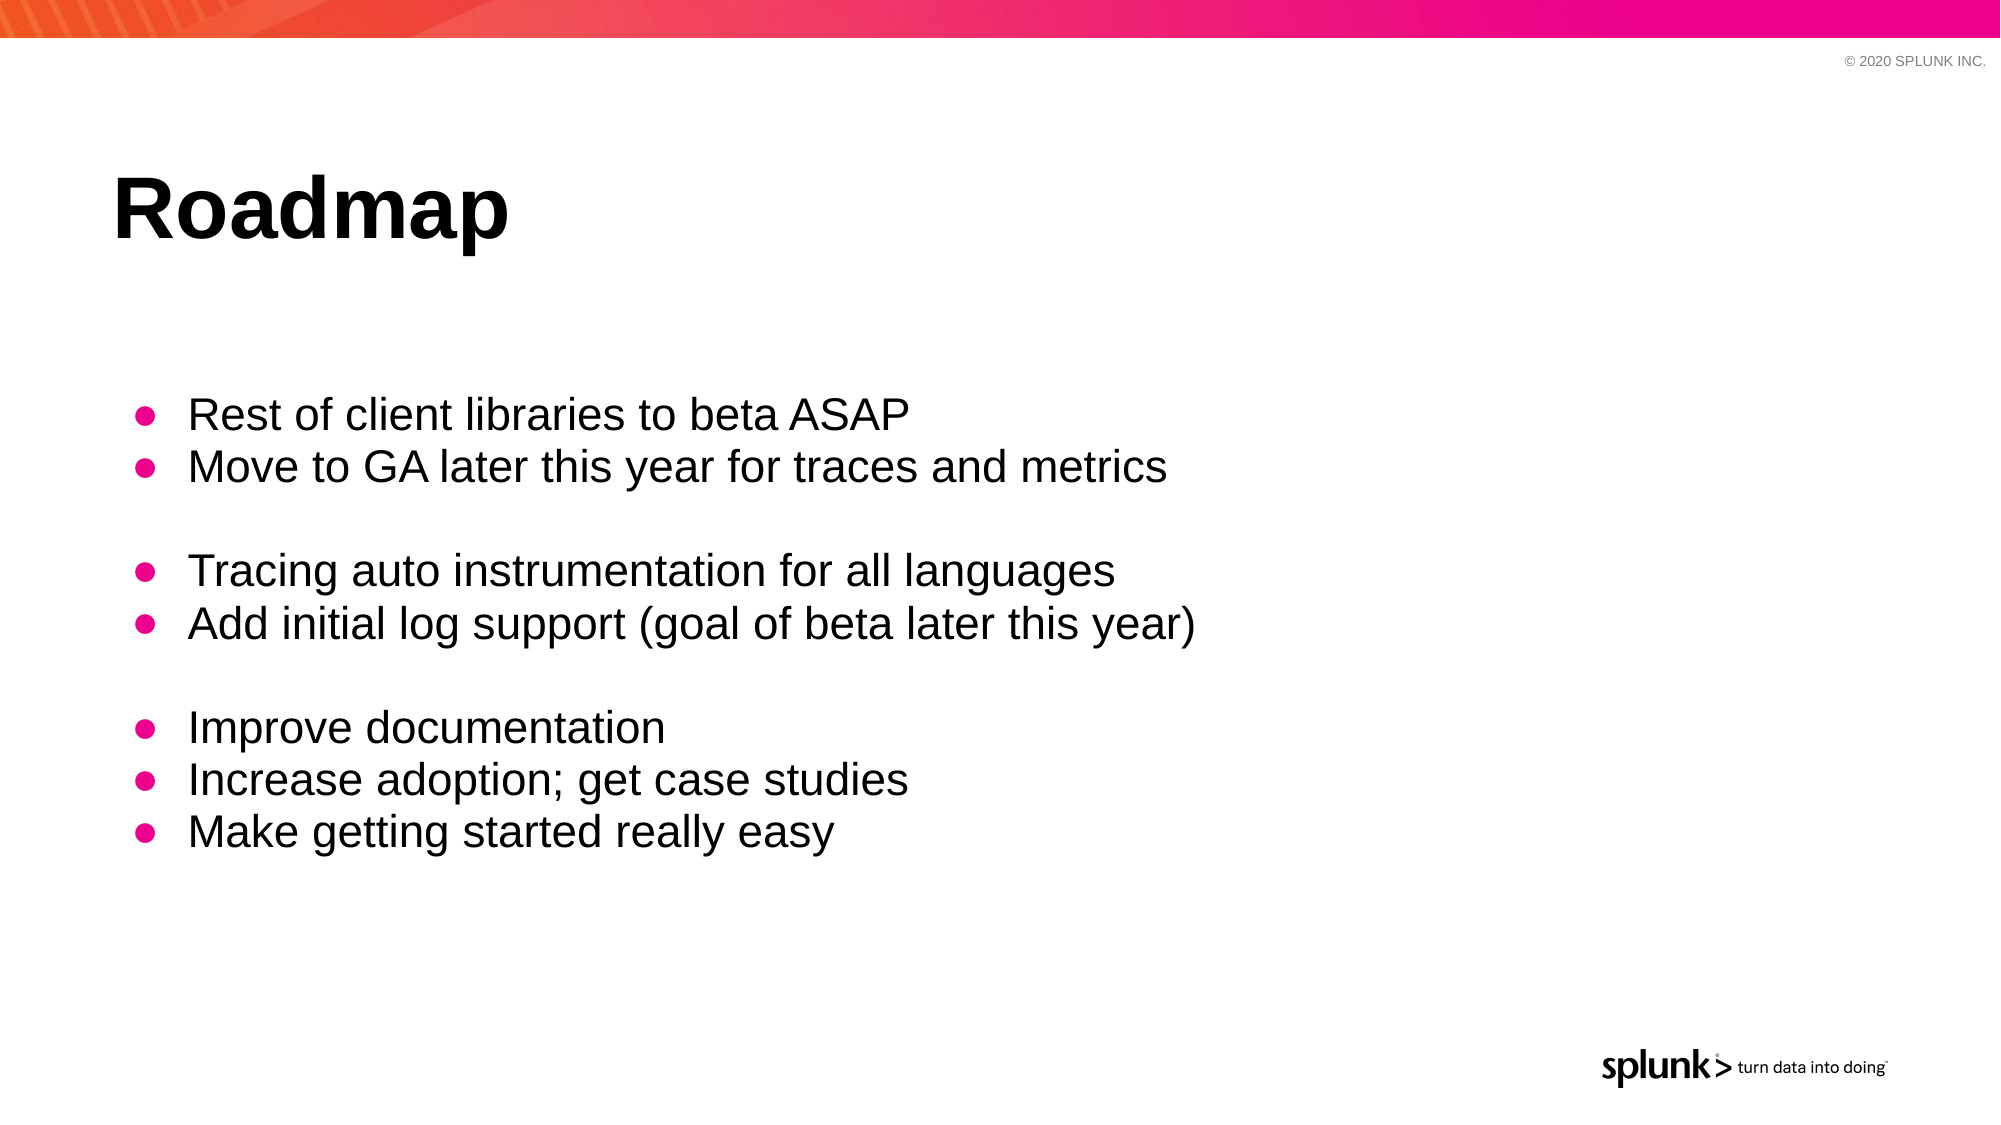

# Roadmap

Rest of client libraries to beta ASAP
Move to GA later this year for traces and metrics
Tracing auto instrumentation for all languages
Add initial log support (goal of beta later this year)
Improve documentation
Increase adoption; get case studies
Make getting started really easy